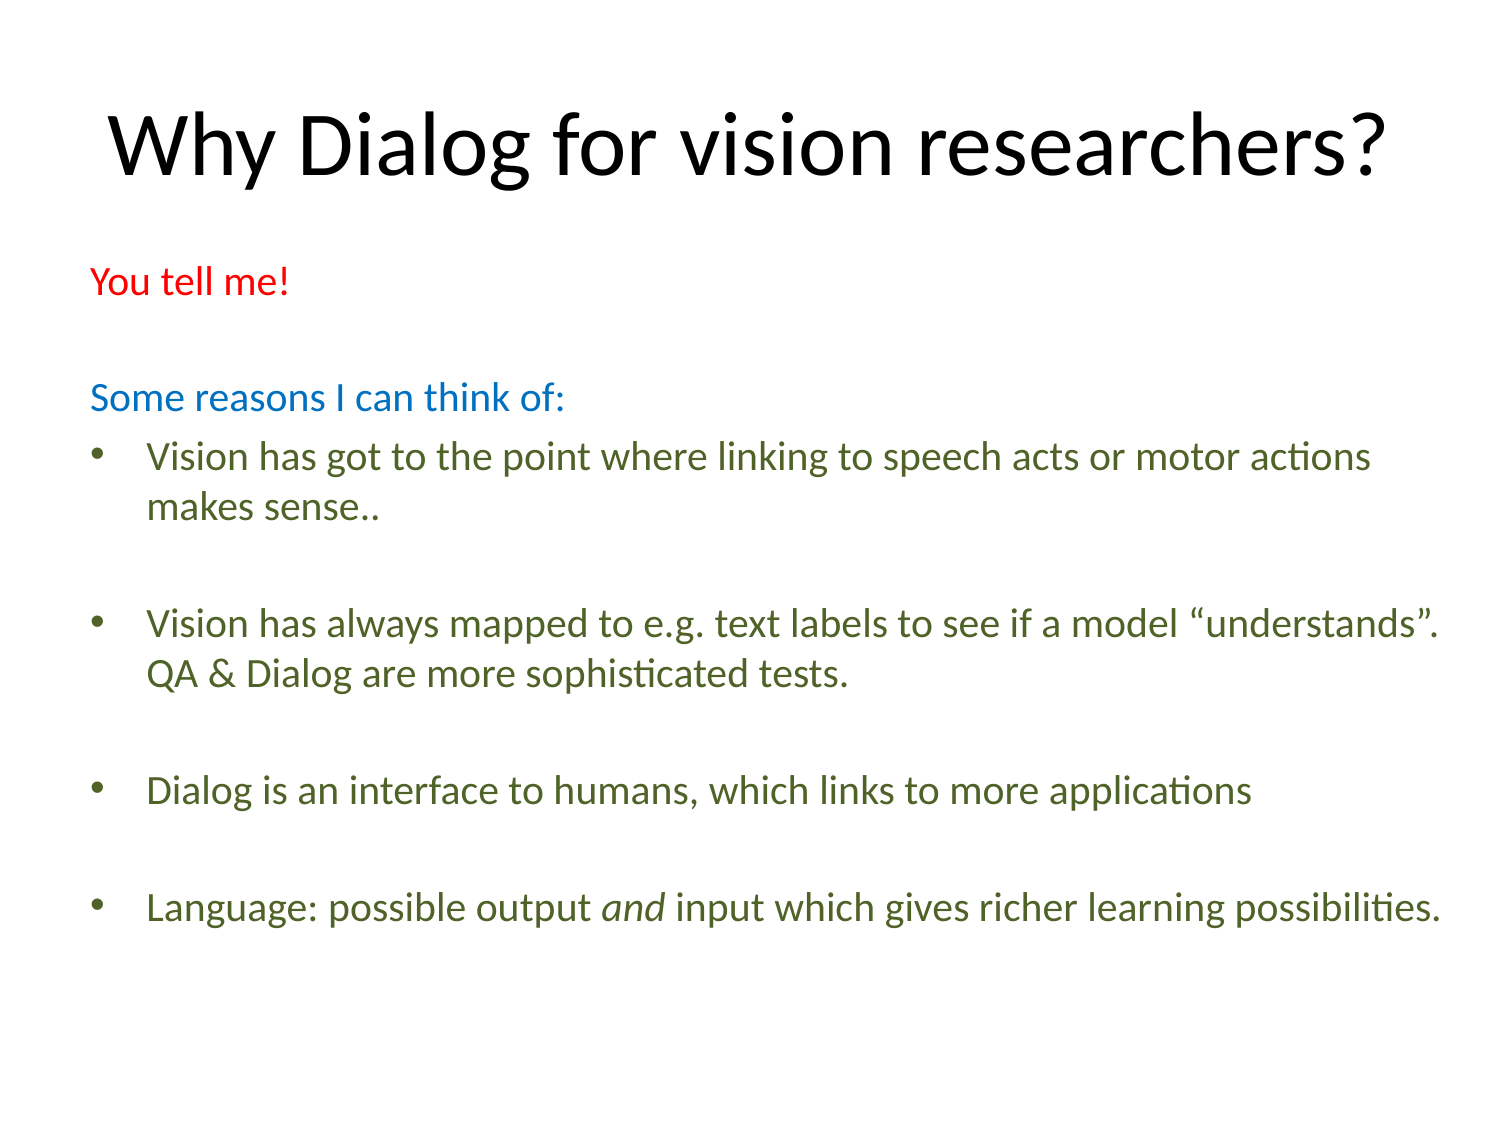

# Why Dialog for vision researchers?
You tell me!

Some reasons I can think of:
Vision has got to the point where linking to speech acts or motor actions makes sense..

Vision has always mapped to e.g. text labels to see if a model “understands”. QA & Dialog are more sophisticated tests.

Dialog is an interface to humans, which links to more applications

Language: possible output and input which gives richer learning possibilities.